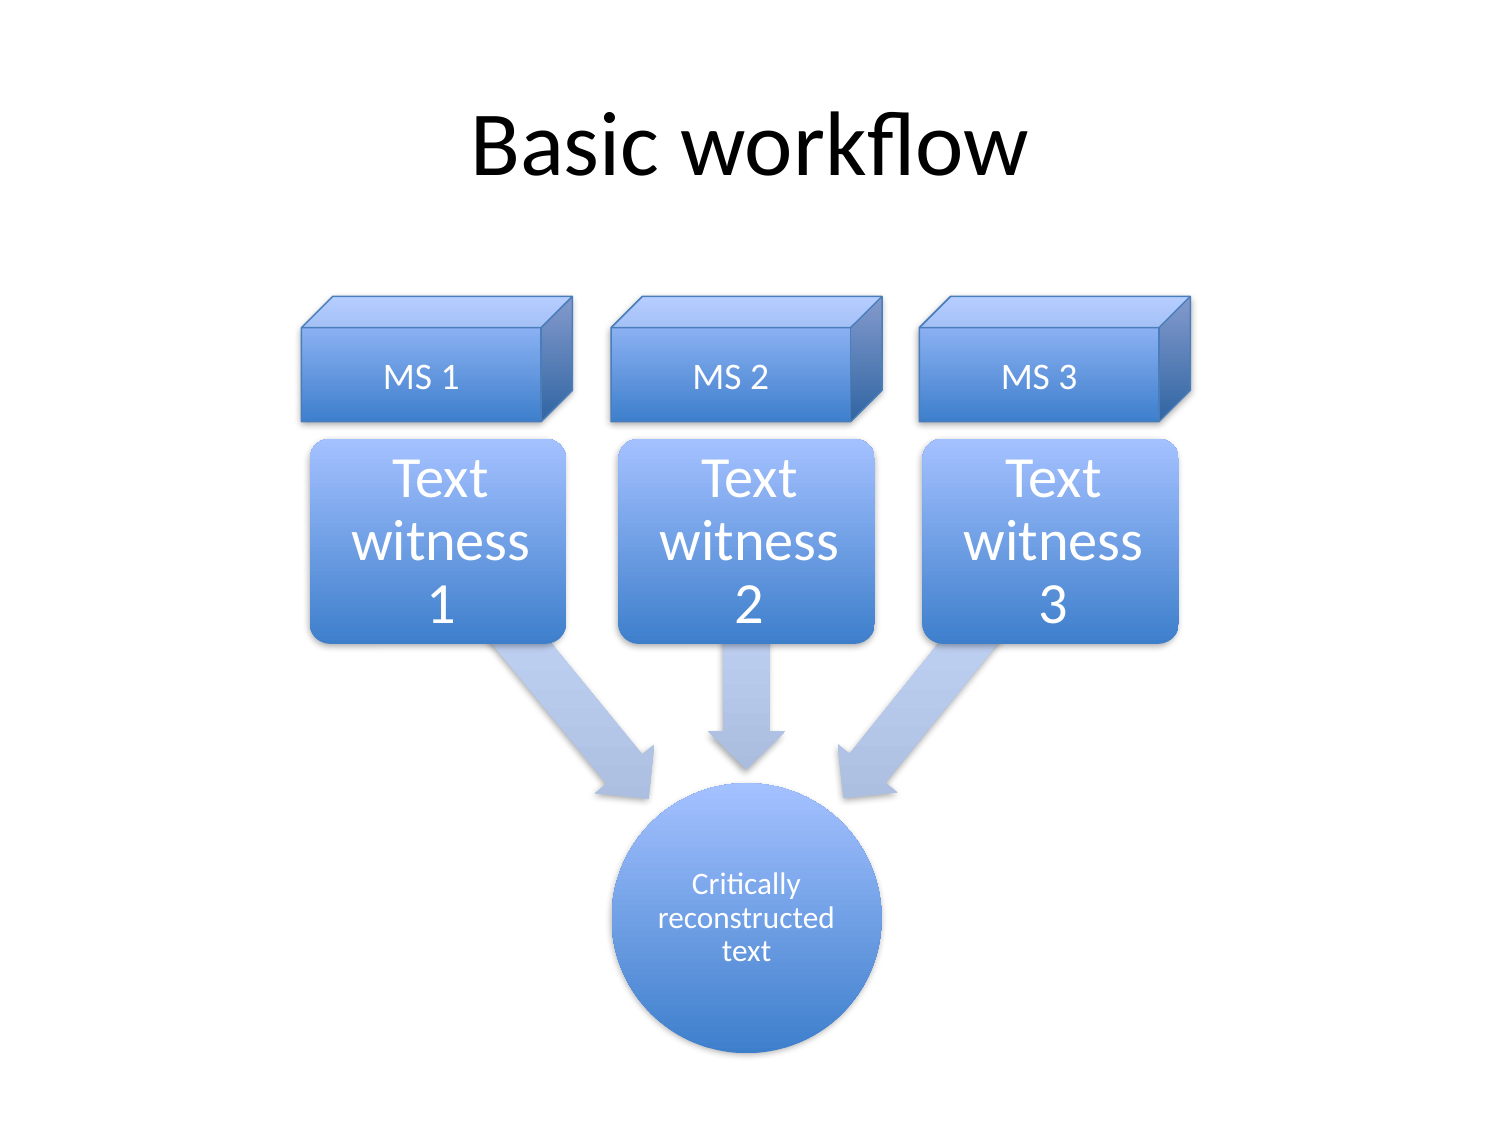

# Basic workflow
MS 1
MS 2
MS 3
Critically
reconstructed
text
Text witness 1
Text witness 2
Text witness 3